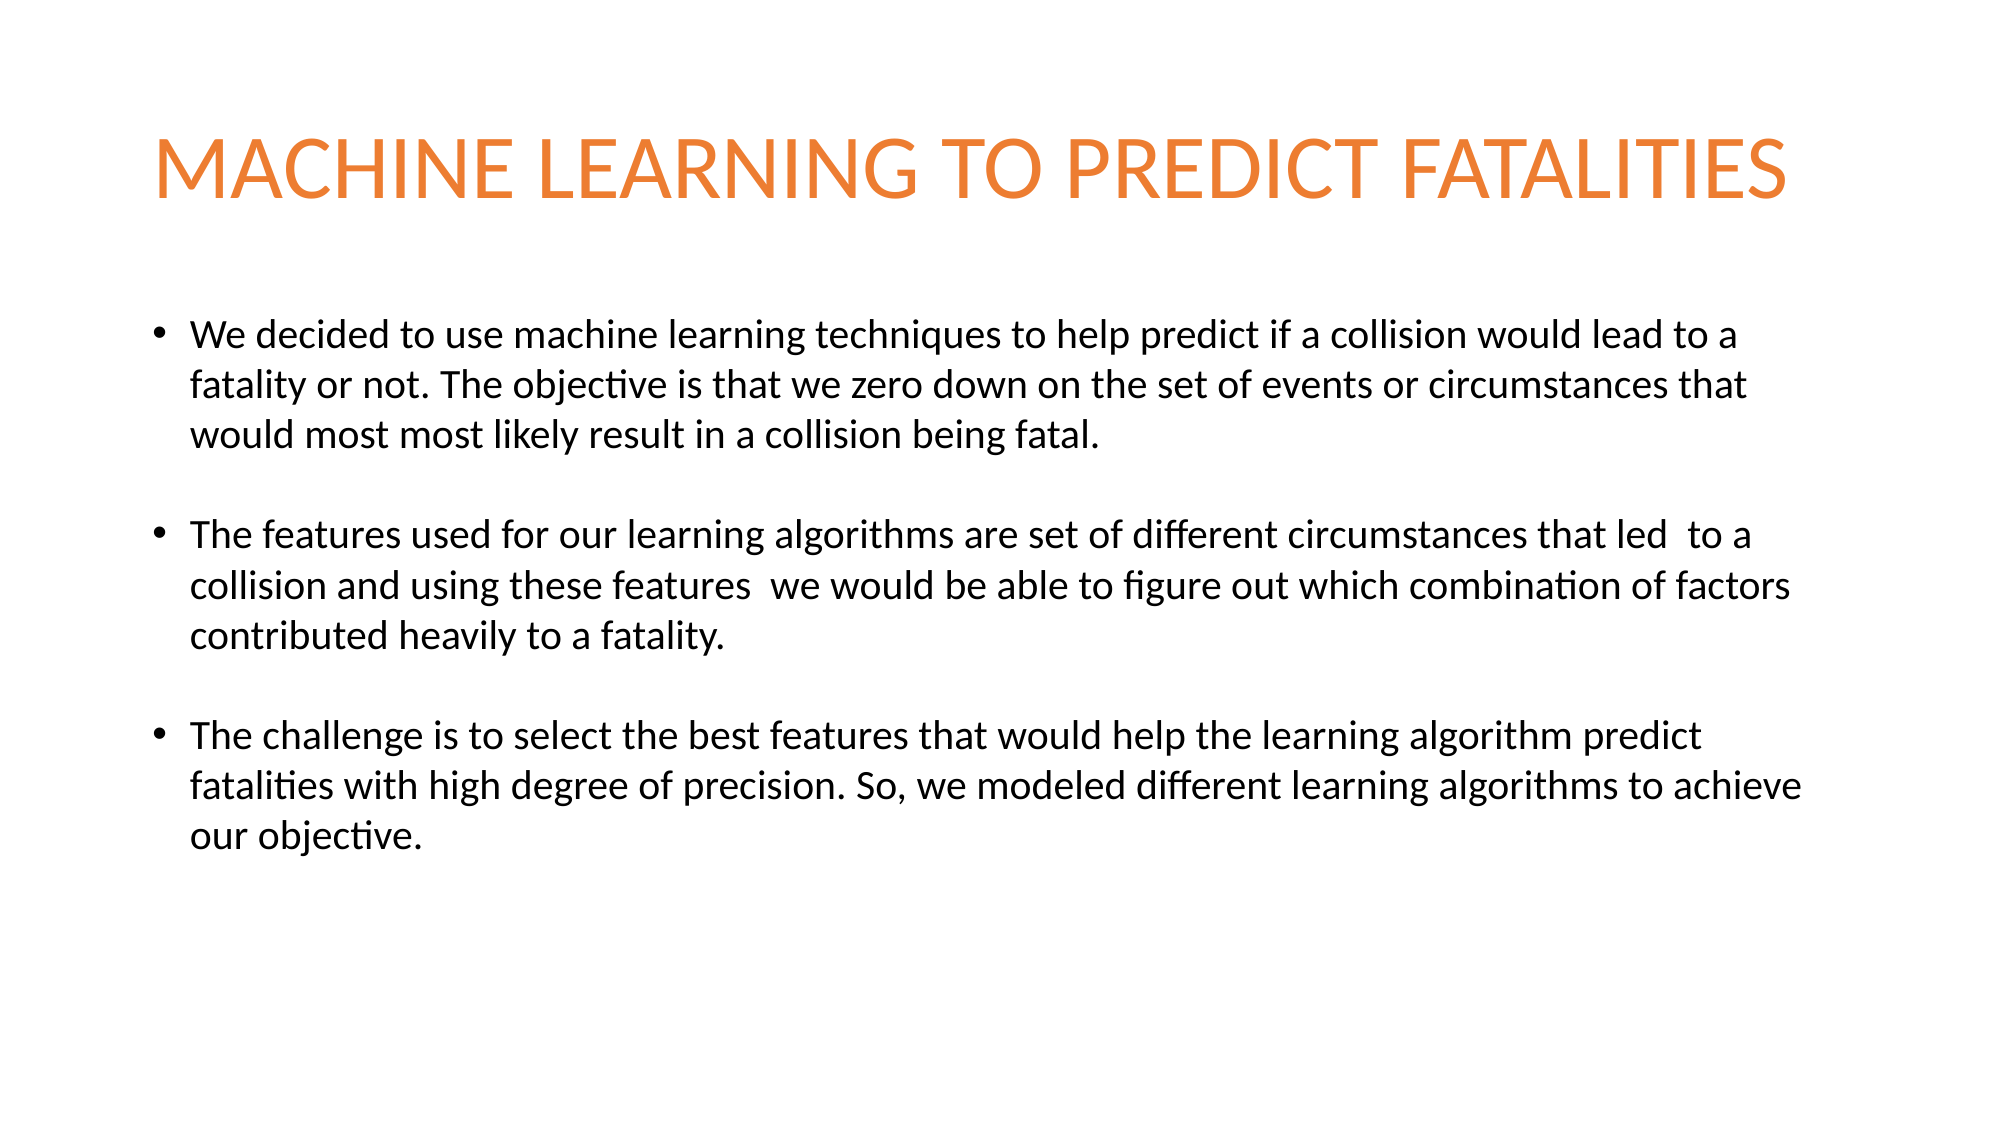

# MACHINE LEARNING TO PREDICT FATALITIES
We decided to use machine learning techniques to help predict if a collision would lead to a fatality or not. The objective is that we zero down on the set of events or circumstances that would most most likely result in a collision being fatal.

The features used for our learning algorithms are set of different circumstances that led  to a collision and using these features  we would be able to figure out which combination of factors contributed heavily to a fatality.

The challenge is to select the best features that would help the learning algorithm predict fatalities with high degree of precision. So, we modeled different learning algorithms to achieve our objective.